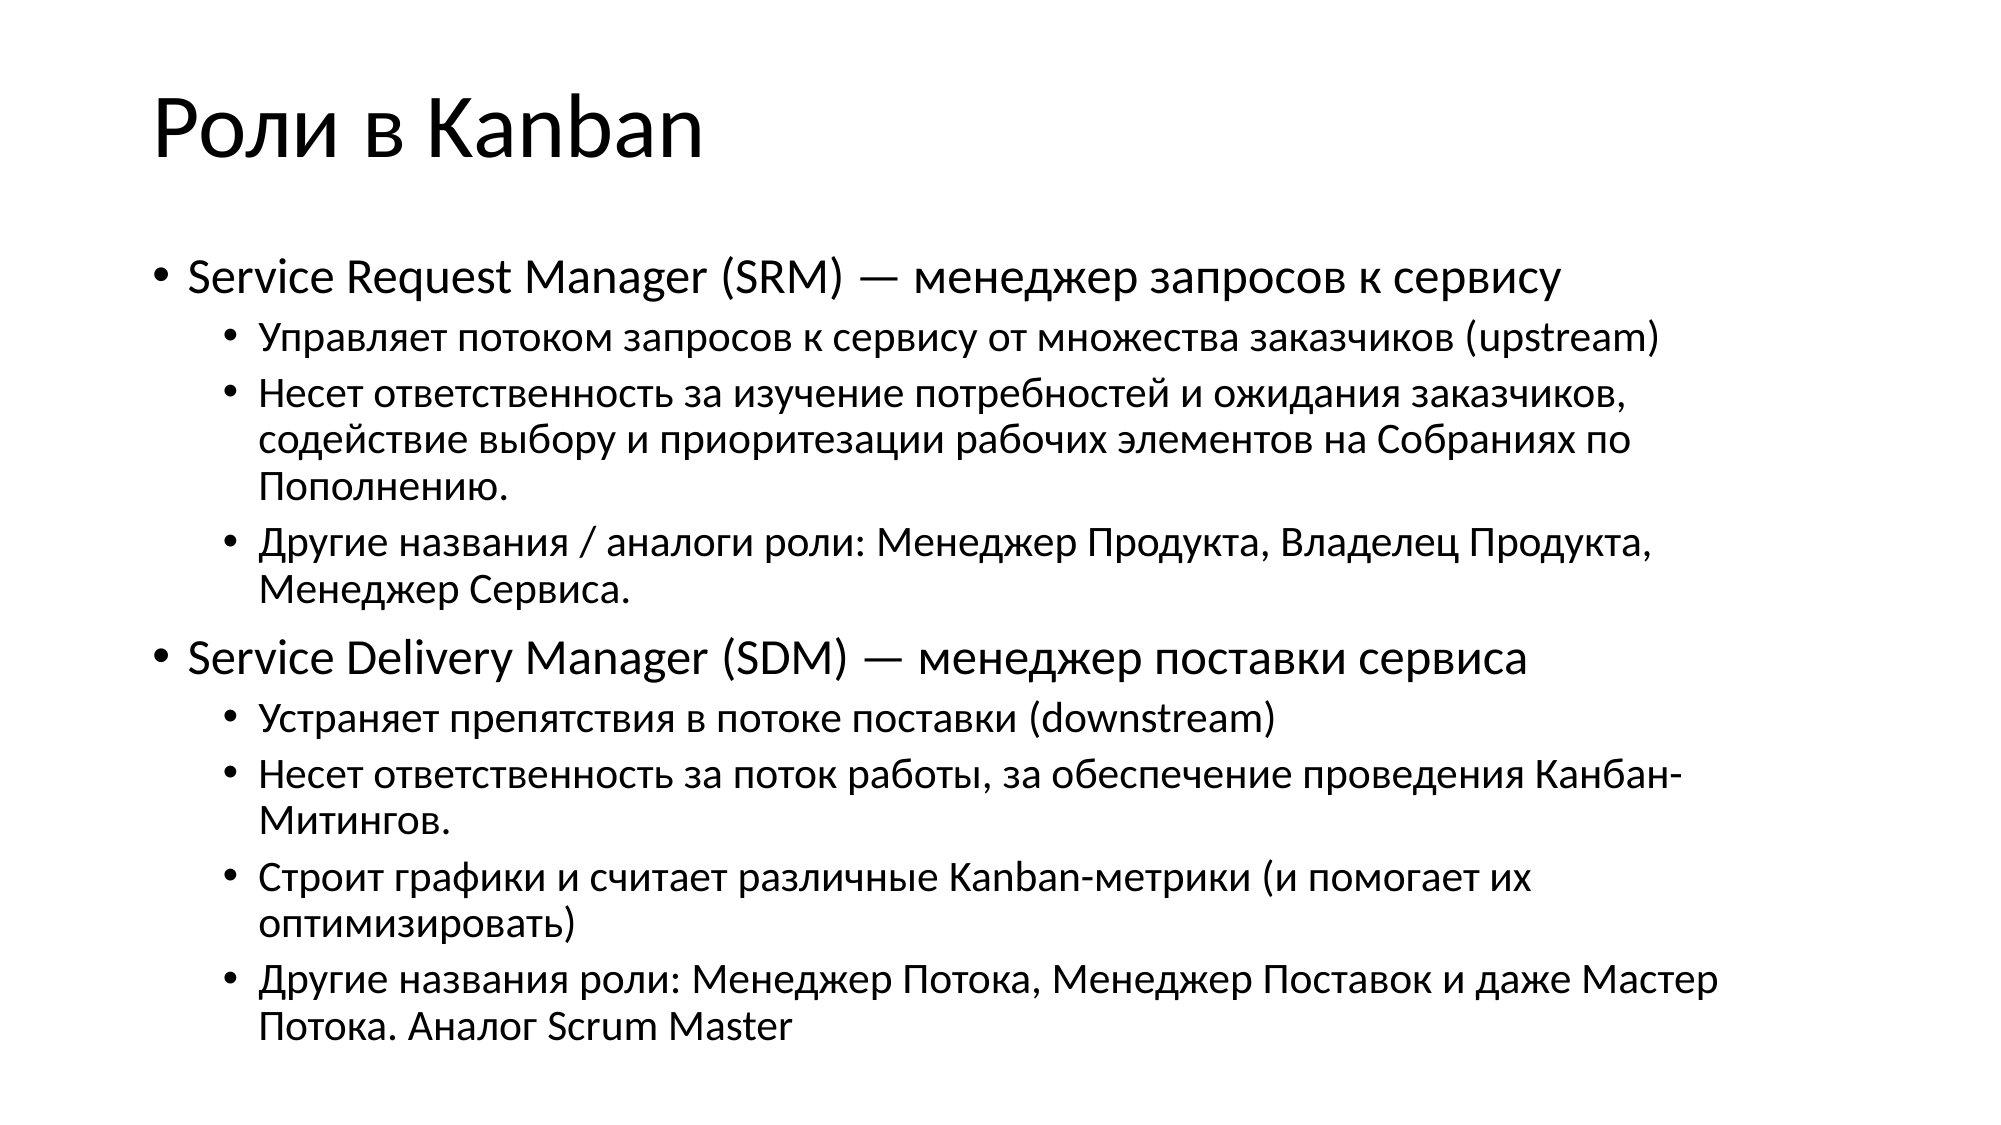

# Роли в Kanban
Service Request Manager (SRM) — менеджер запросов к сервису
Управляет потоком запросов к сервису от множества заказчиков (upstream)
Несет ответственность за изучение потребностей и ожидания заказчиков, содействие выбору и приоритезации рабочих элементов на Собраниях по Пополнению.
Другие названия / аналоги роли: Менеджер Продукта, Владелец Продукта, Менеджер Сервиса.
Service Delivery Manager (SDM) — менеджер поставки сервиса
Устраняет препятствия в потоке поставки (downstream)
Несет ответственность за поток работы, за обеспечение проведения Канбан-Митингов.
Строит графики и считает различные Kanban-метрики (и помогает их оптимизировать)
Другие названия роли: Менеджер Потока, Менеджер Поставок и даже Мастер Потока. Аналог Scrum Master